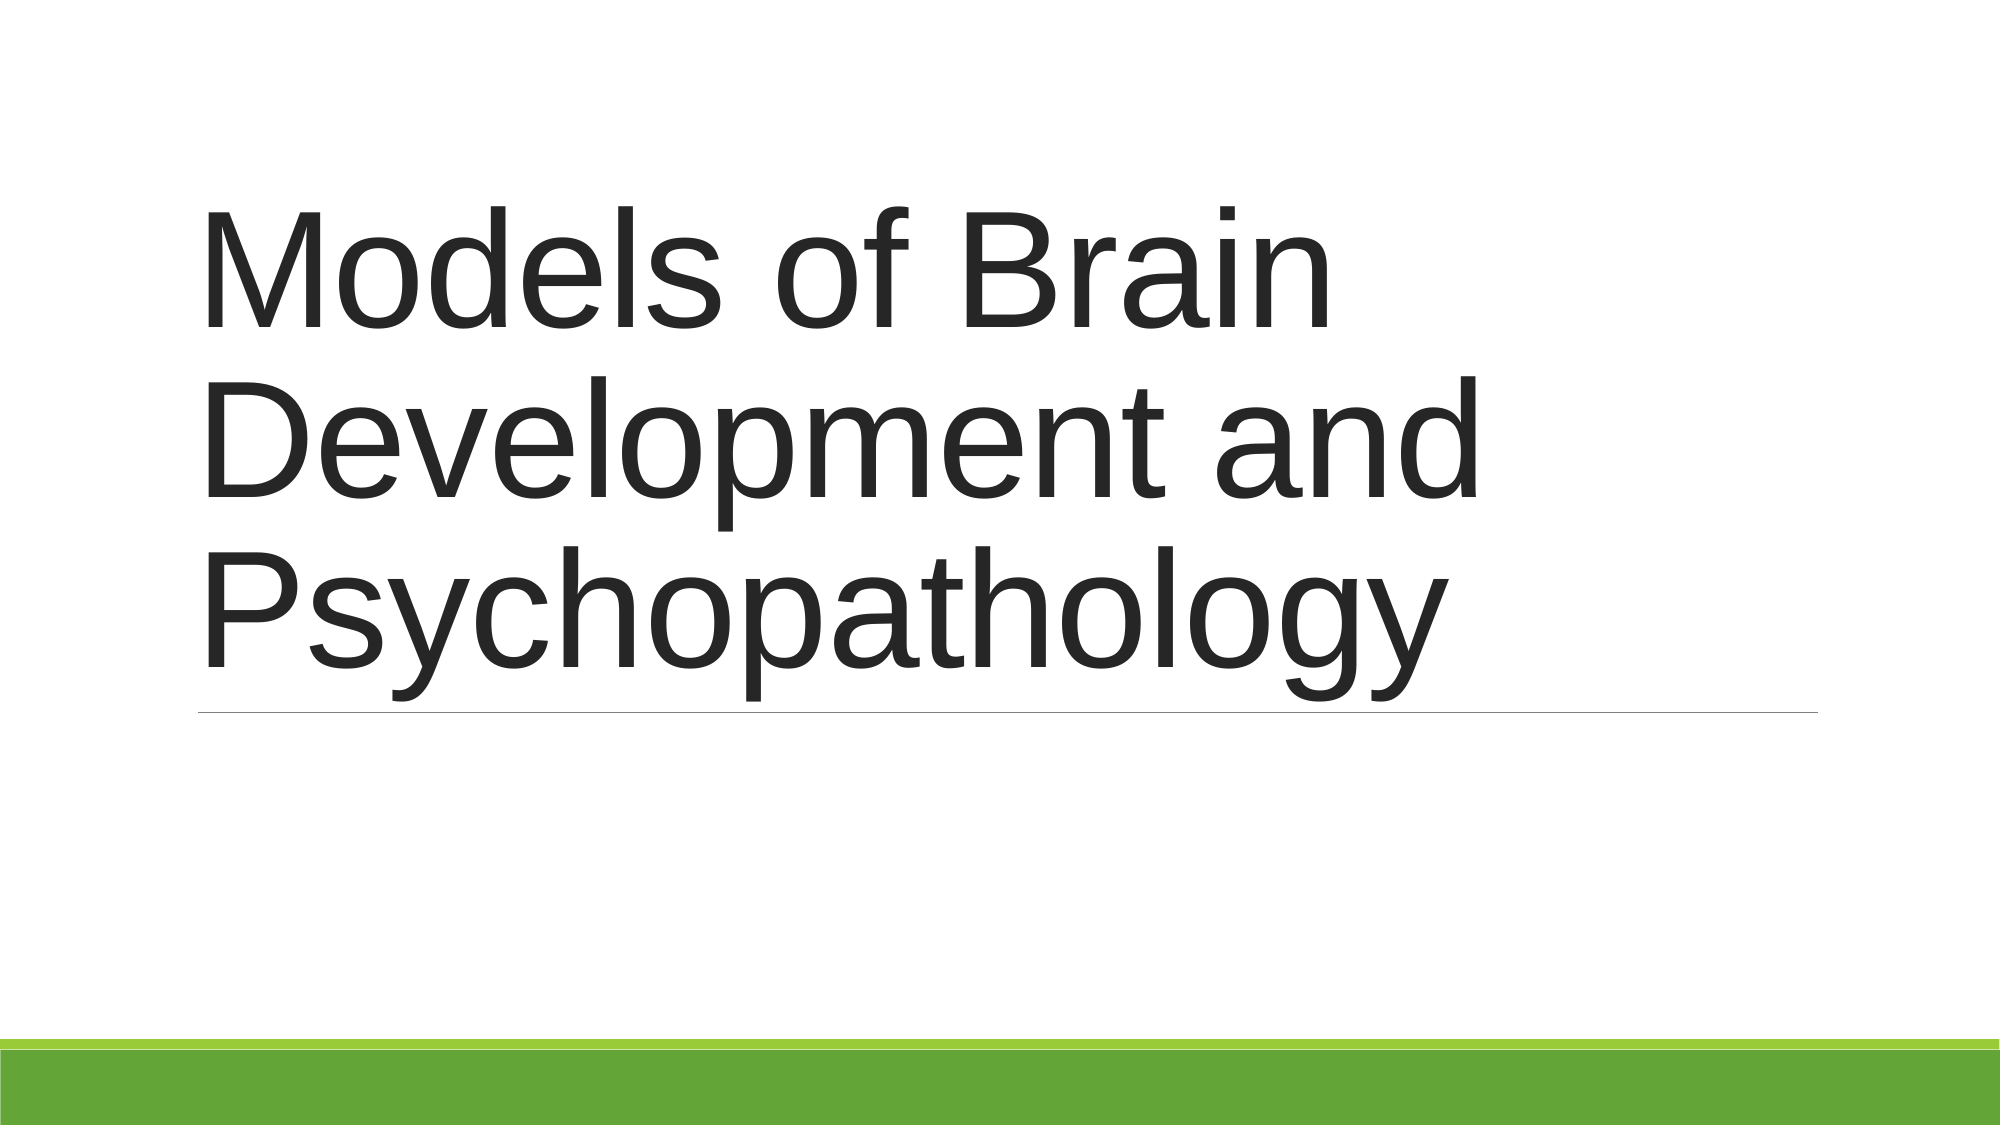

# Models of Brain Development and Psychopathology